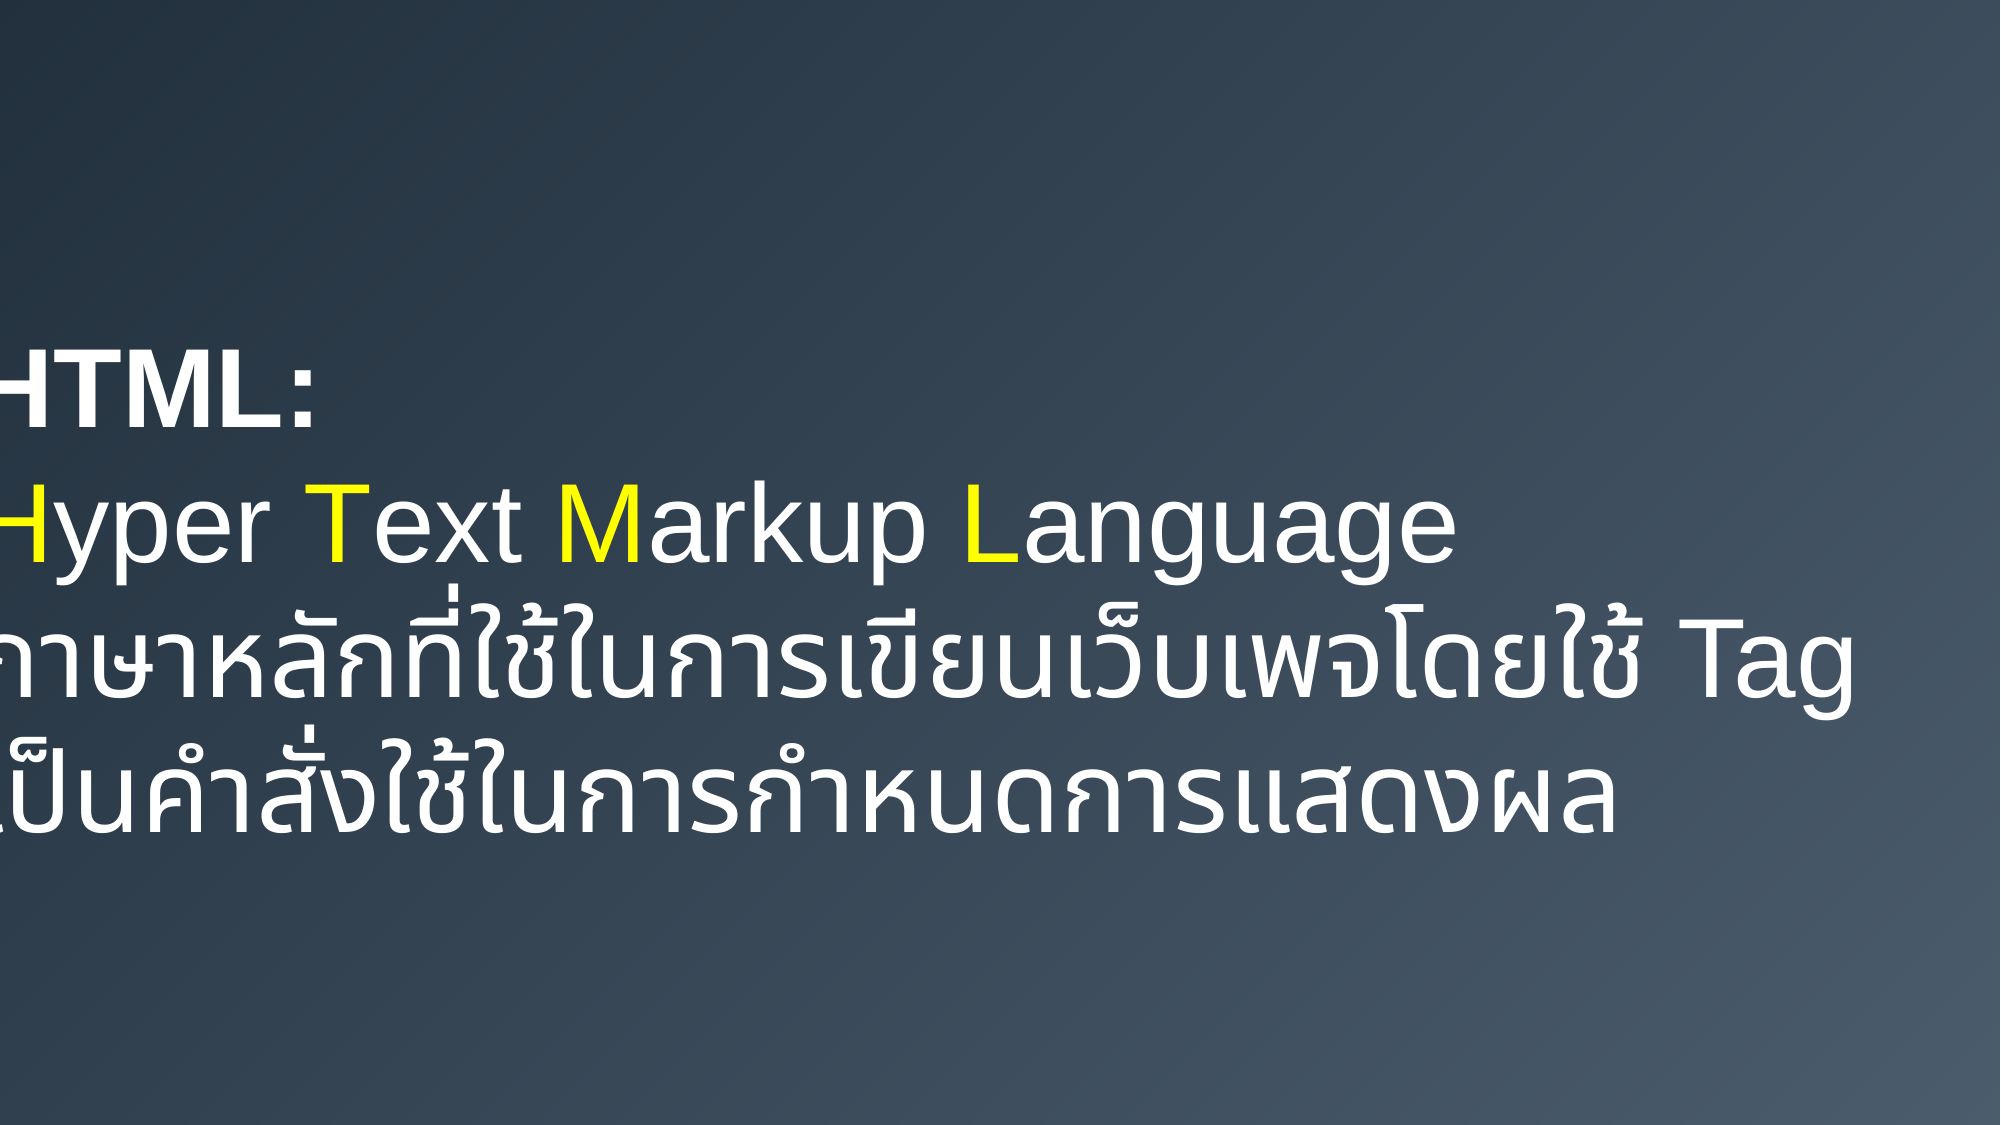

HTML:
Hyper Text Markup Language
ภาษาหลักที่ใช้ในการเขียนเว็บเพจโดยใช้ Tag
เป็นคำสั่งใช้ในการกำหนดการแสดงผล